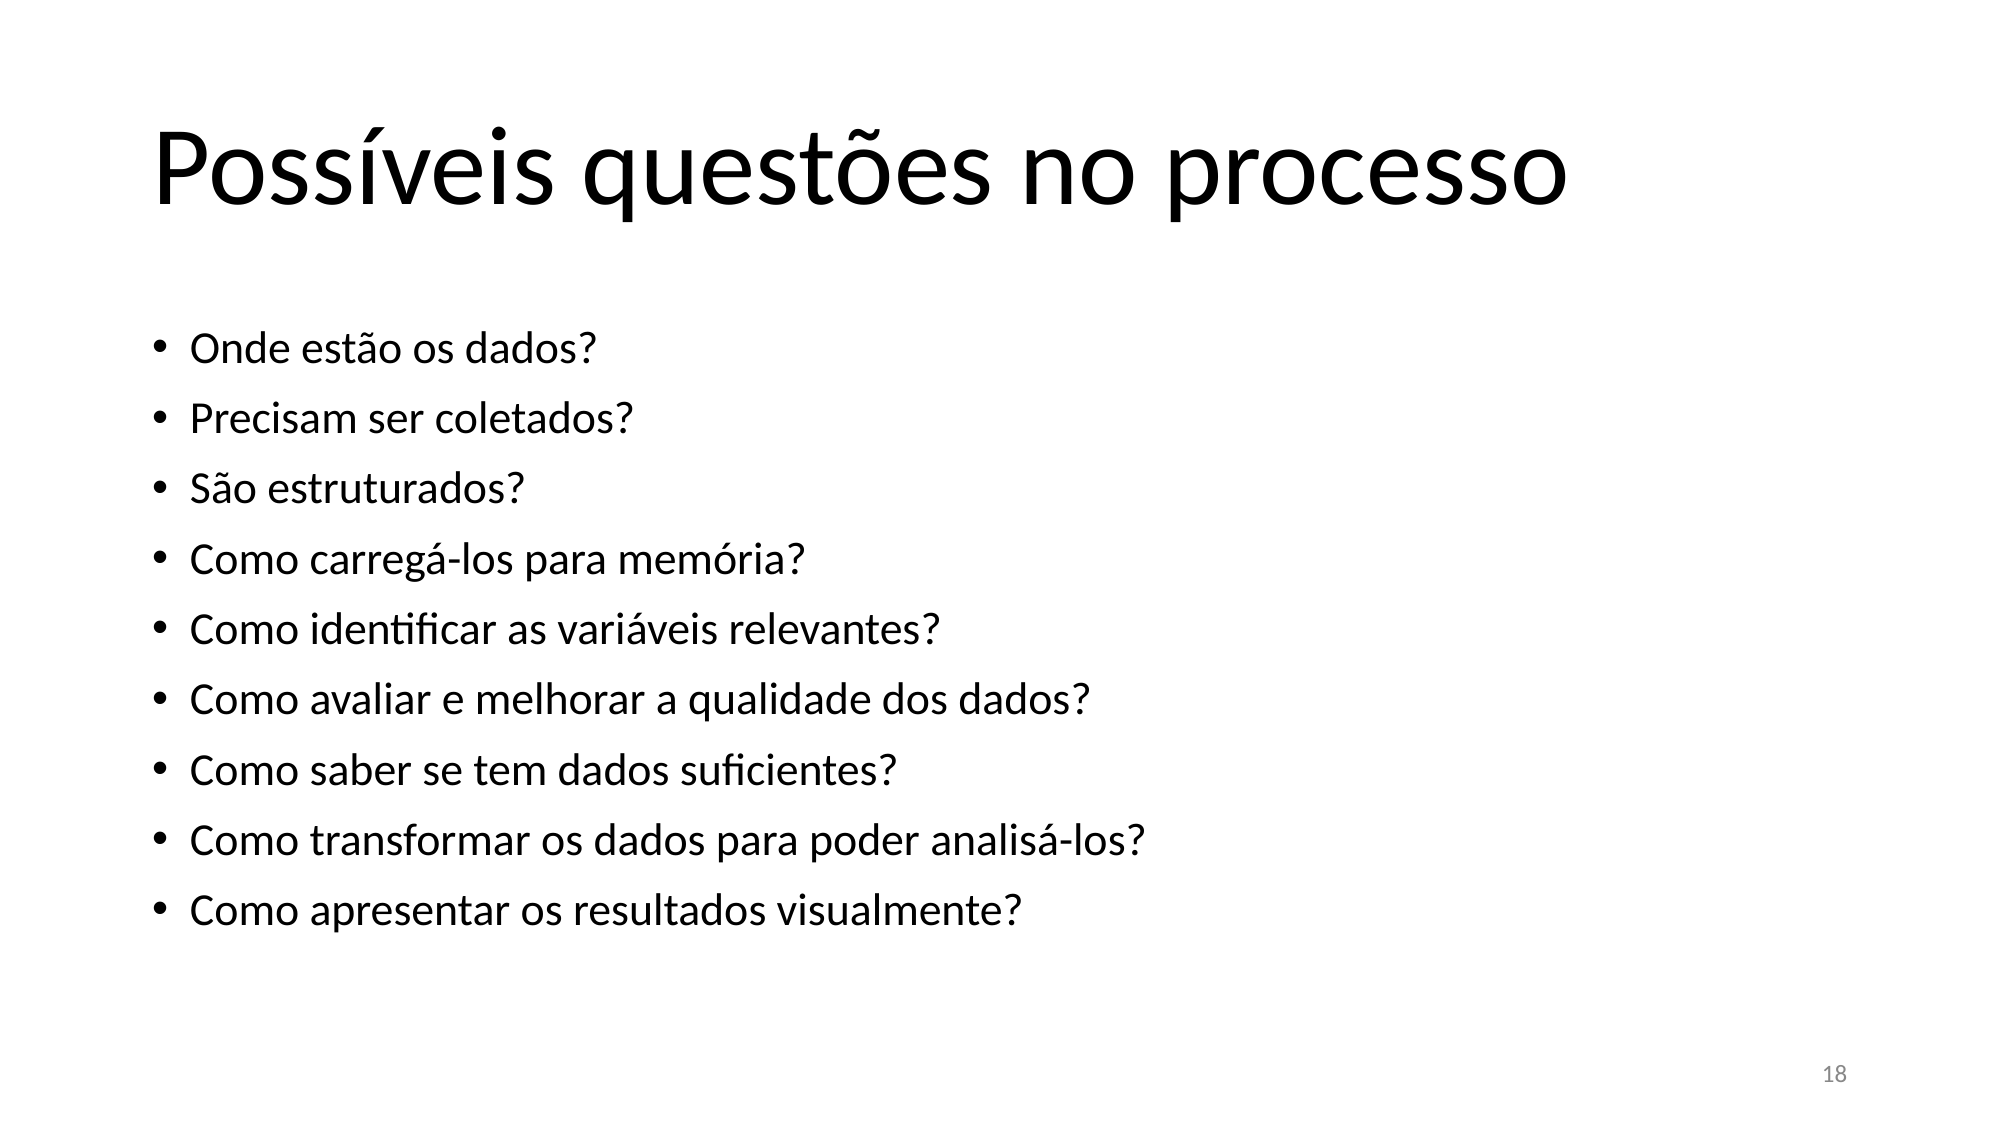

# Possíveis questões no processo
Onde estão os dados?
Precisam ser coletados?
São estruturados?
Como carregá-los para memória?
Como identificar as variáveis relevantes?
Como avaliar e melhorar a qualidade dos dados?
Como saber se tem dados suficientes?
Como transformar os dados para poder analisá-los?
Como apresentar os resultados visualmente?

18